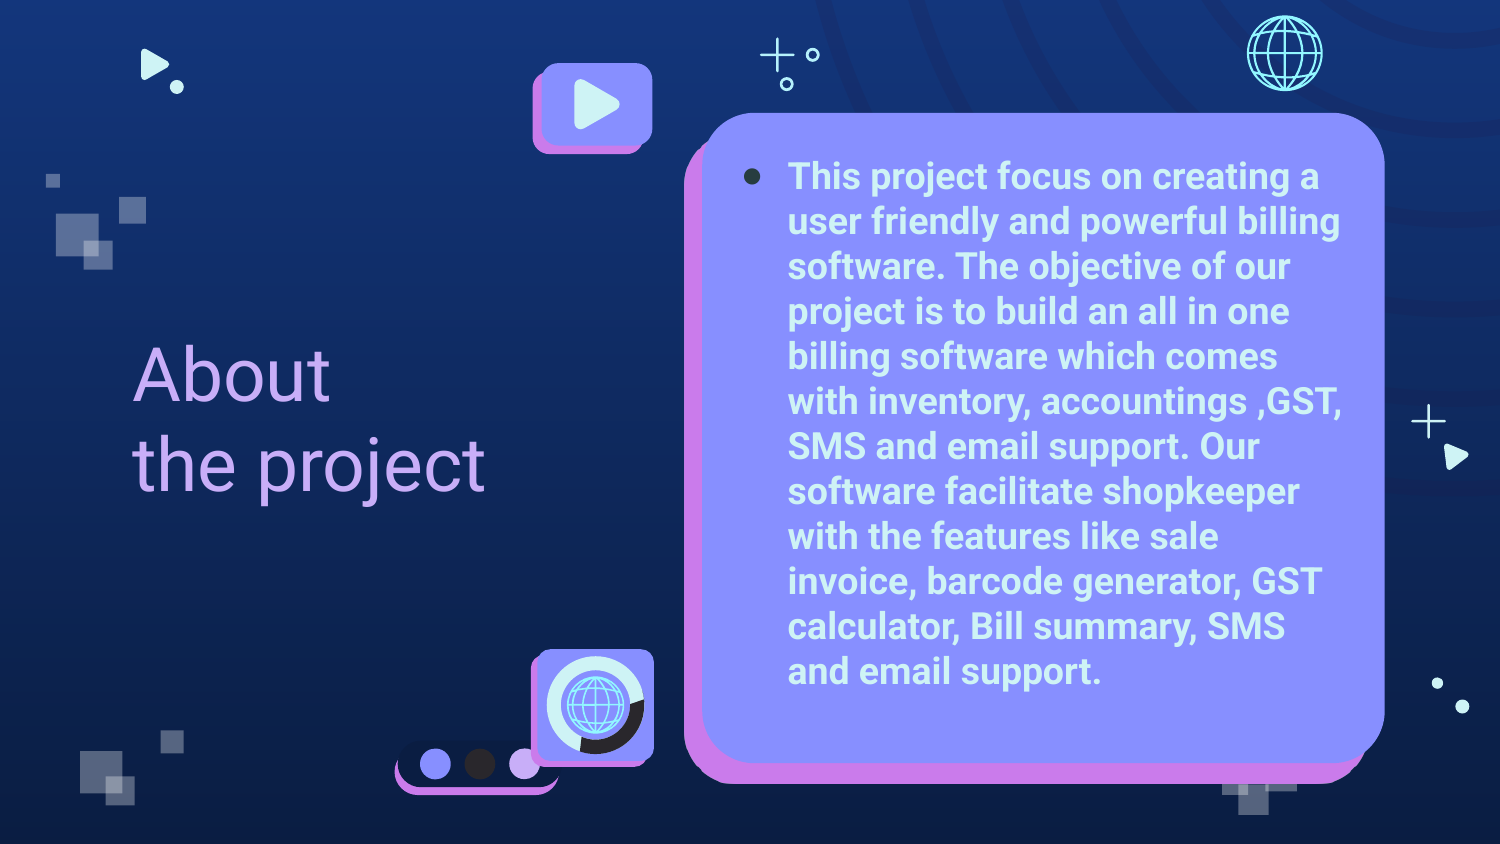

This project focus on creating a user friendly and powerful billing software. The objective of our project is to build an all in one billing software which comes with inventory, accountings ,GST, SMS and email support. Our software facilitate shopkeeper with the features like sale invoice, barcode generator, GST calculator, Bill summary, SMS and email support.
# About
the project